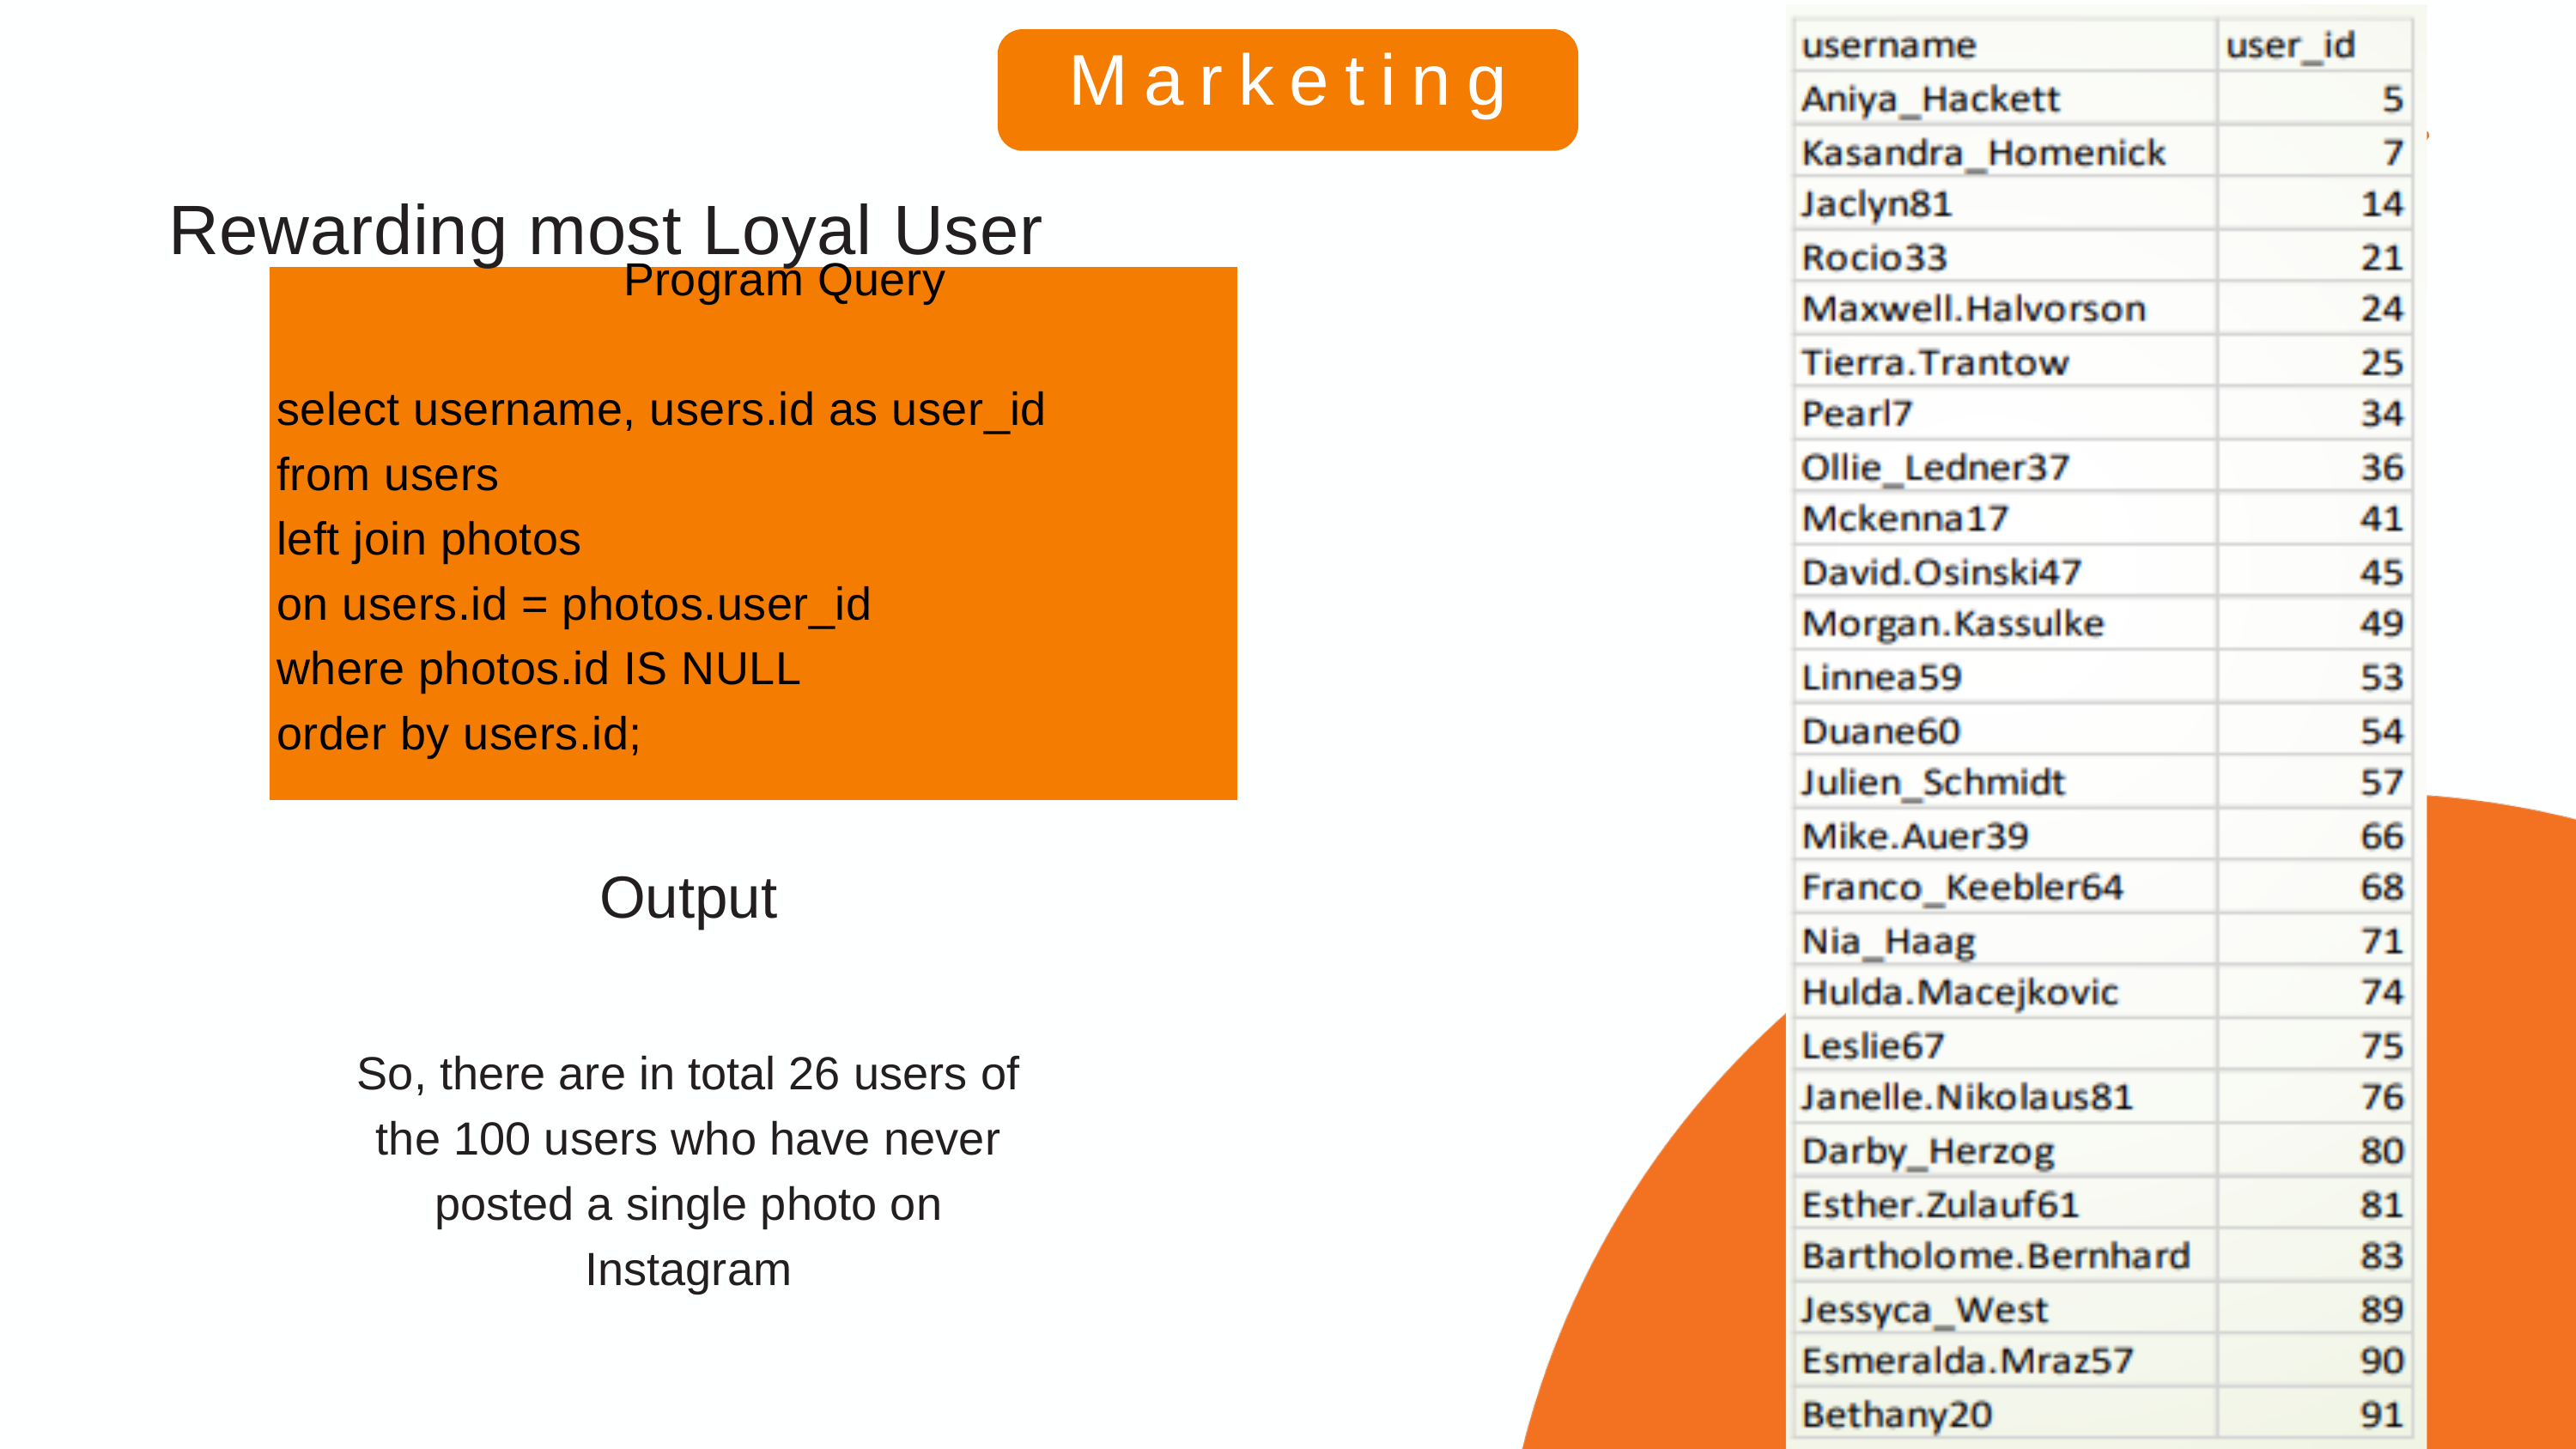

Marketing

Rewarding most Loyal User

                          Program Query

select username, users.id as user_id
from users
left join photos
on users.id = photos.user_id
where photos.id IS NULL
order by users.id;

Output
So, there are in total 26 users of the 100 users who have never posted a single photo on Instagram